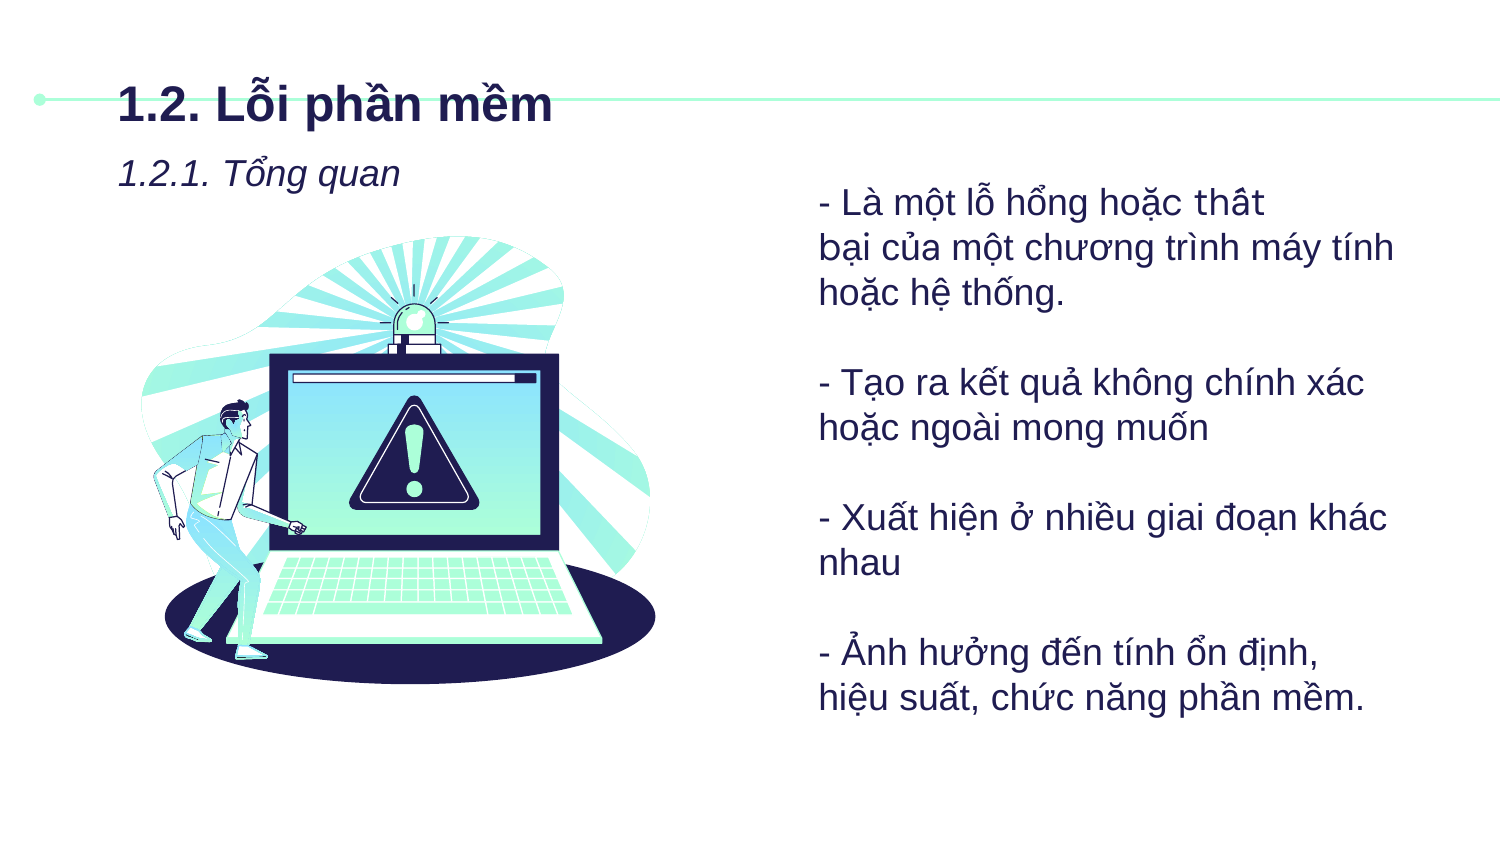

1.2. Lỗi phần mềm
1.2.1. Tổng quan
- Là một lỗ hổng hoặc thất bại của một chương trình máy tính hoặc hệ thống.

- Tạo ra kết quả không chính xác hoặc ngoài mong muốn

- Xuất hiện ở nhiều giai đoạn khác nhau

- Ảnh hưởng đến tính ổn định, hiệu suất, chức năng phần mềm.